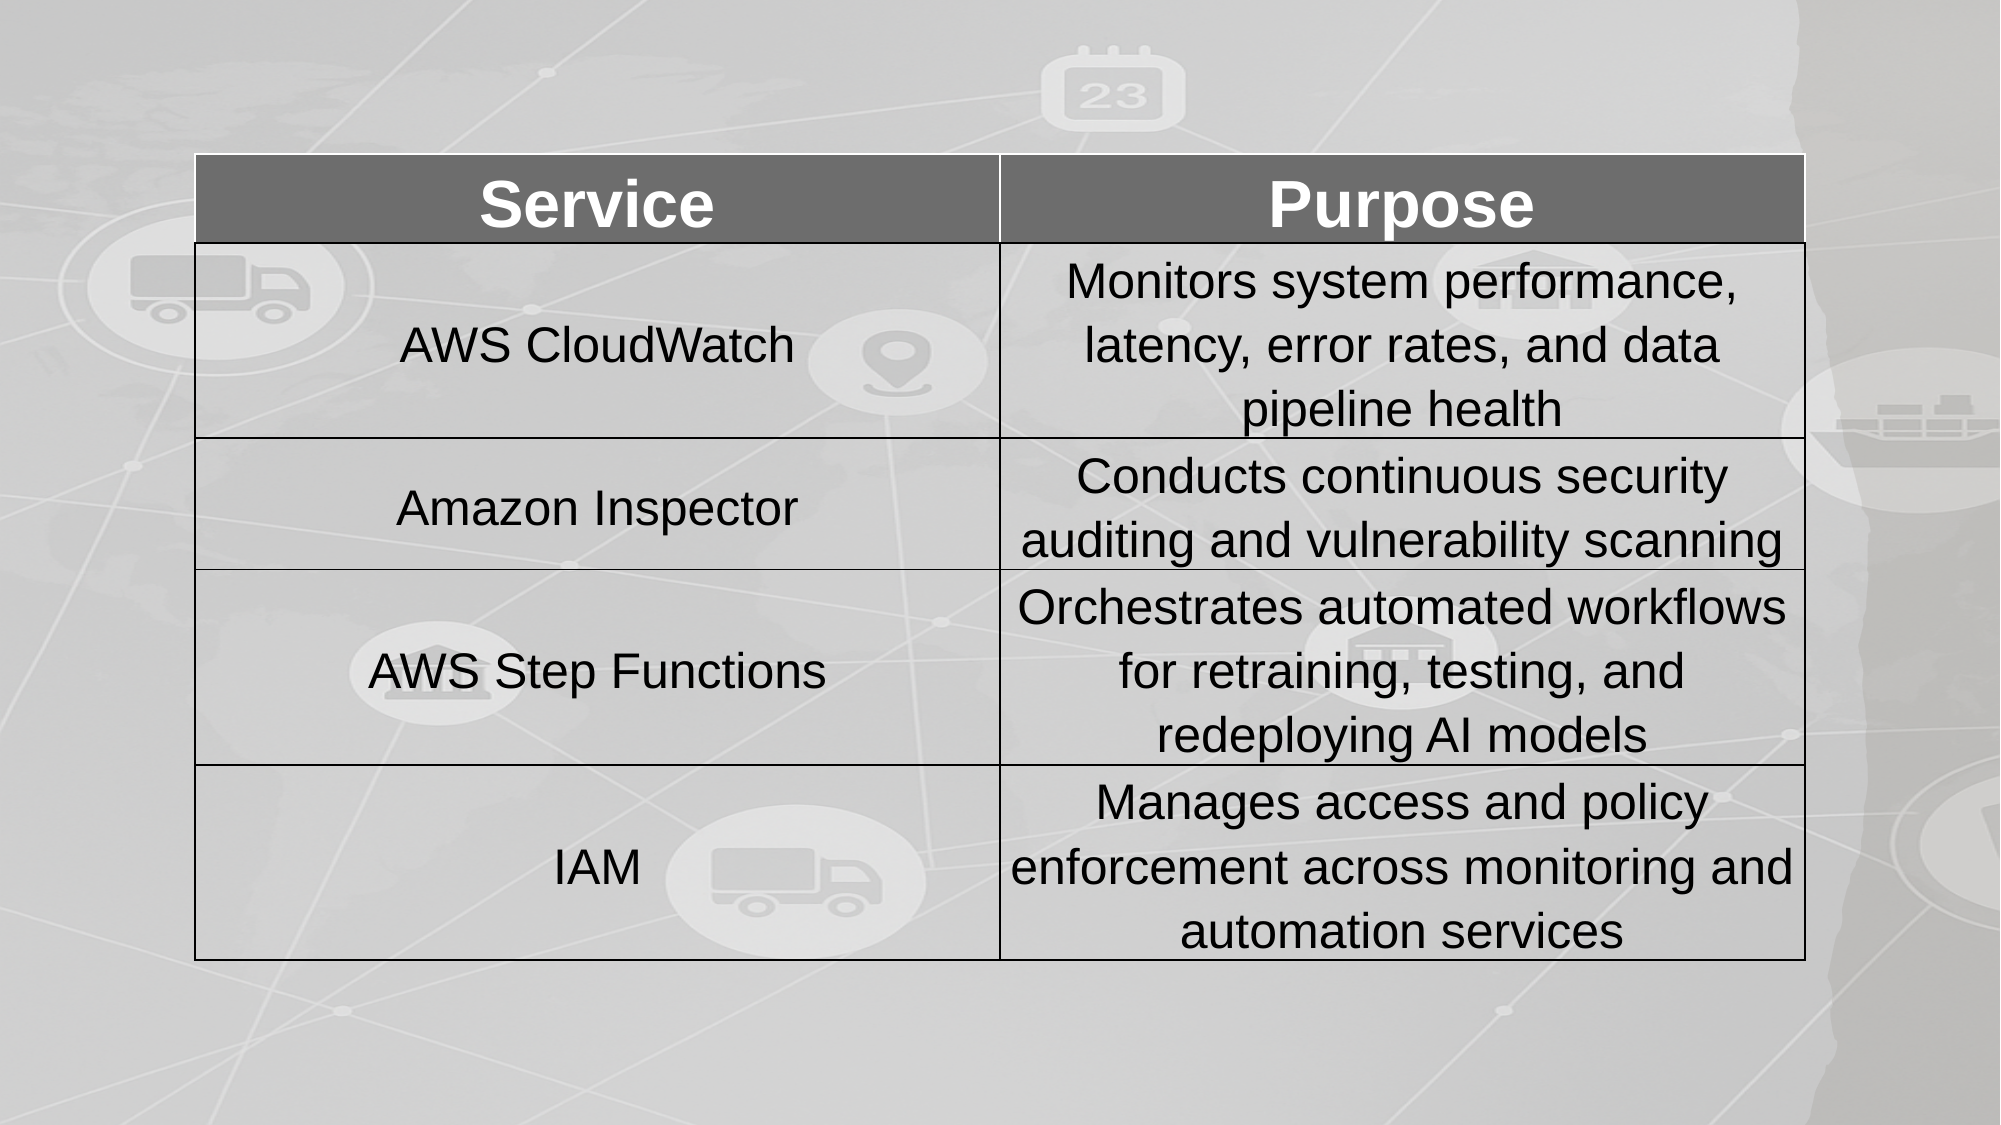

| Service | Purpose |
| --- | --- |
| AWS CloudWatch | Monitors system performance, latency, error rates, and data pipeline health |
| Amazon Inspector | Conducts continuous security auditing and vulnerability scanning |
| AWS Step Functions | Orchestrates automated workflows for retraining, testing, and redeploying AI models |
| IAM | Manages access and policy enforcement across monitoring and automation services |